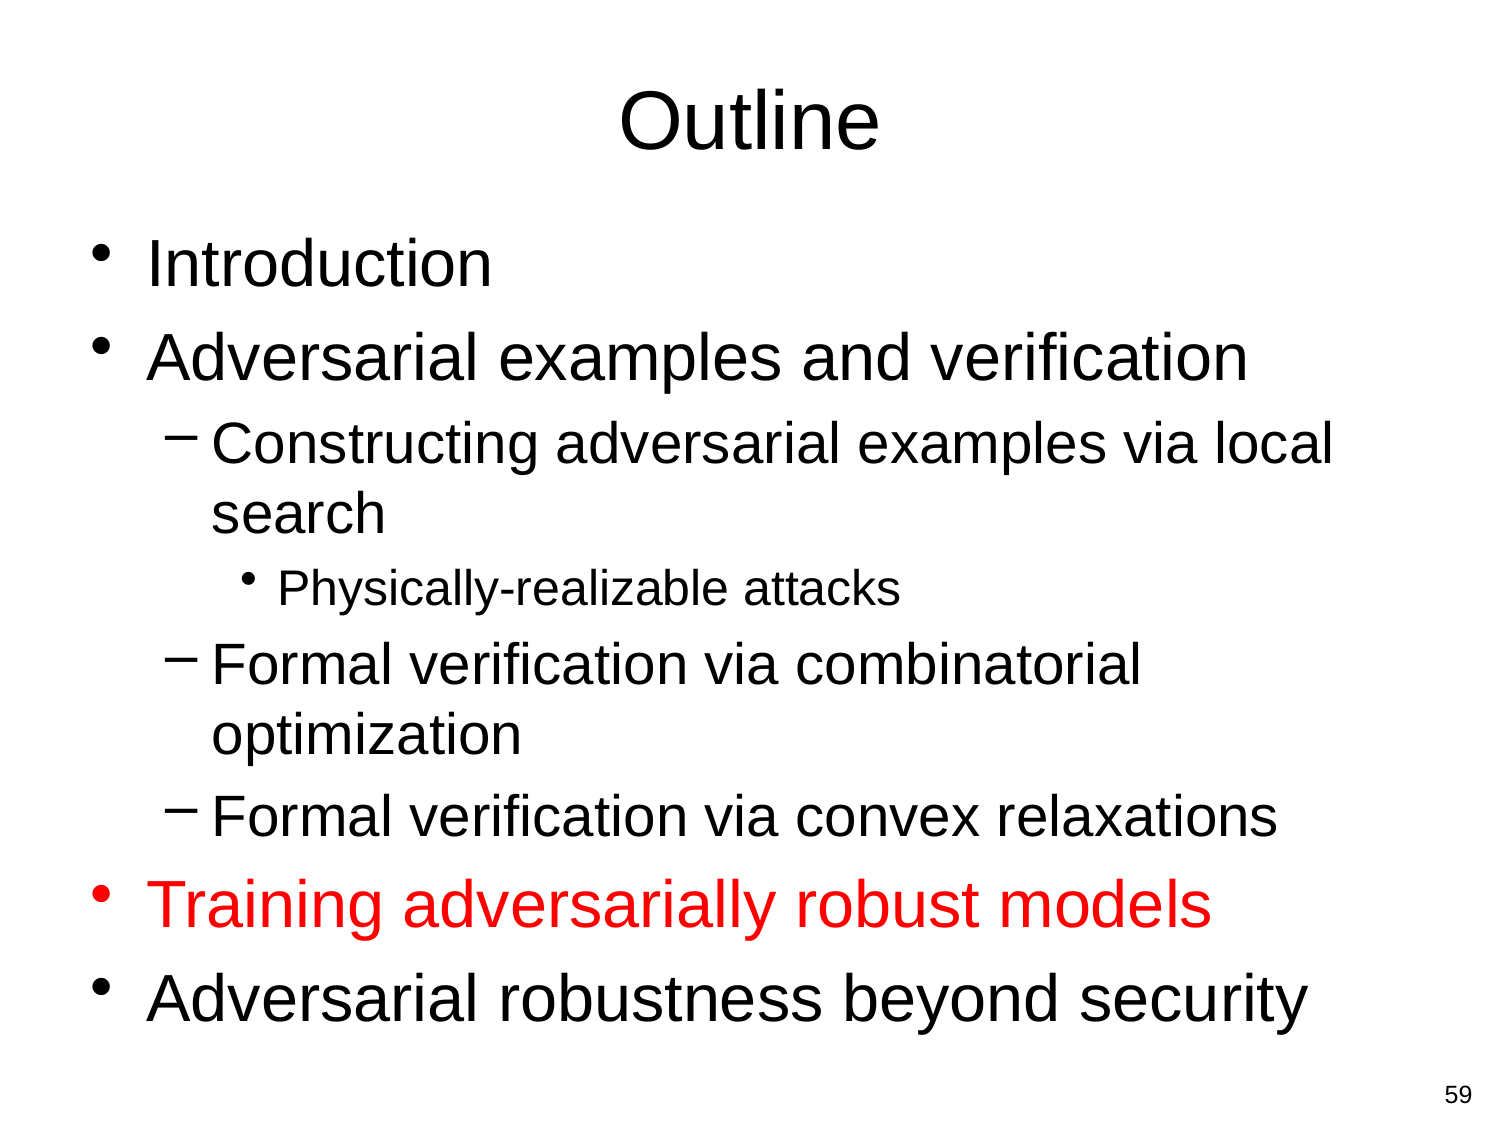

# Outline
Introduction
Adversarial examples and verification
Constructing adversarial examples via local search
Physically-realizable attacks
Formal verification via combinatorial optimization
Formal verification via convex relaxations
Training adversarially robust models
Adversarial robustness beyond security
59